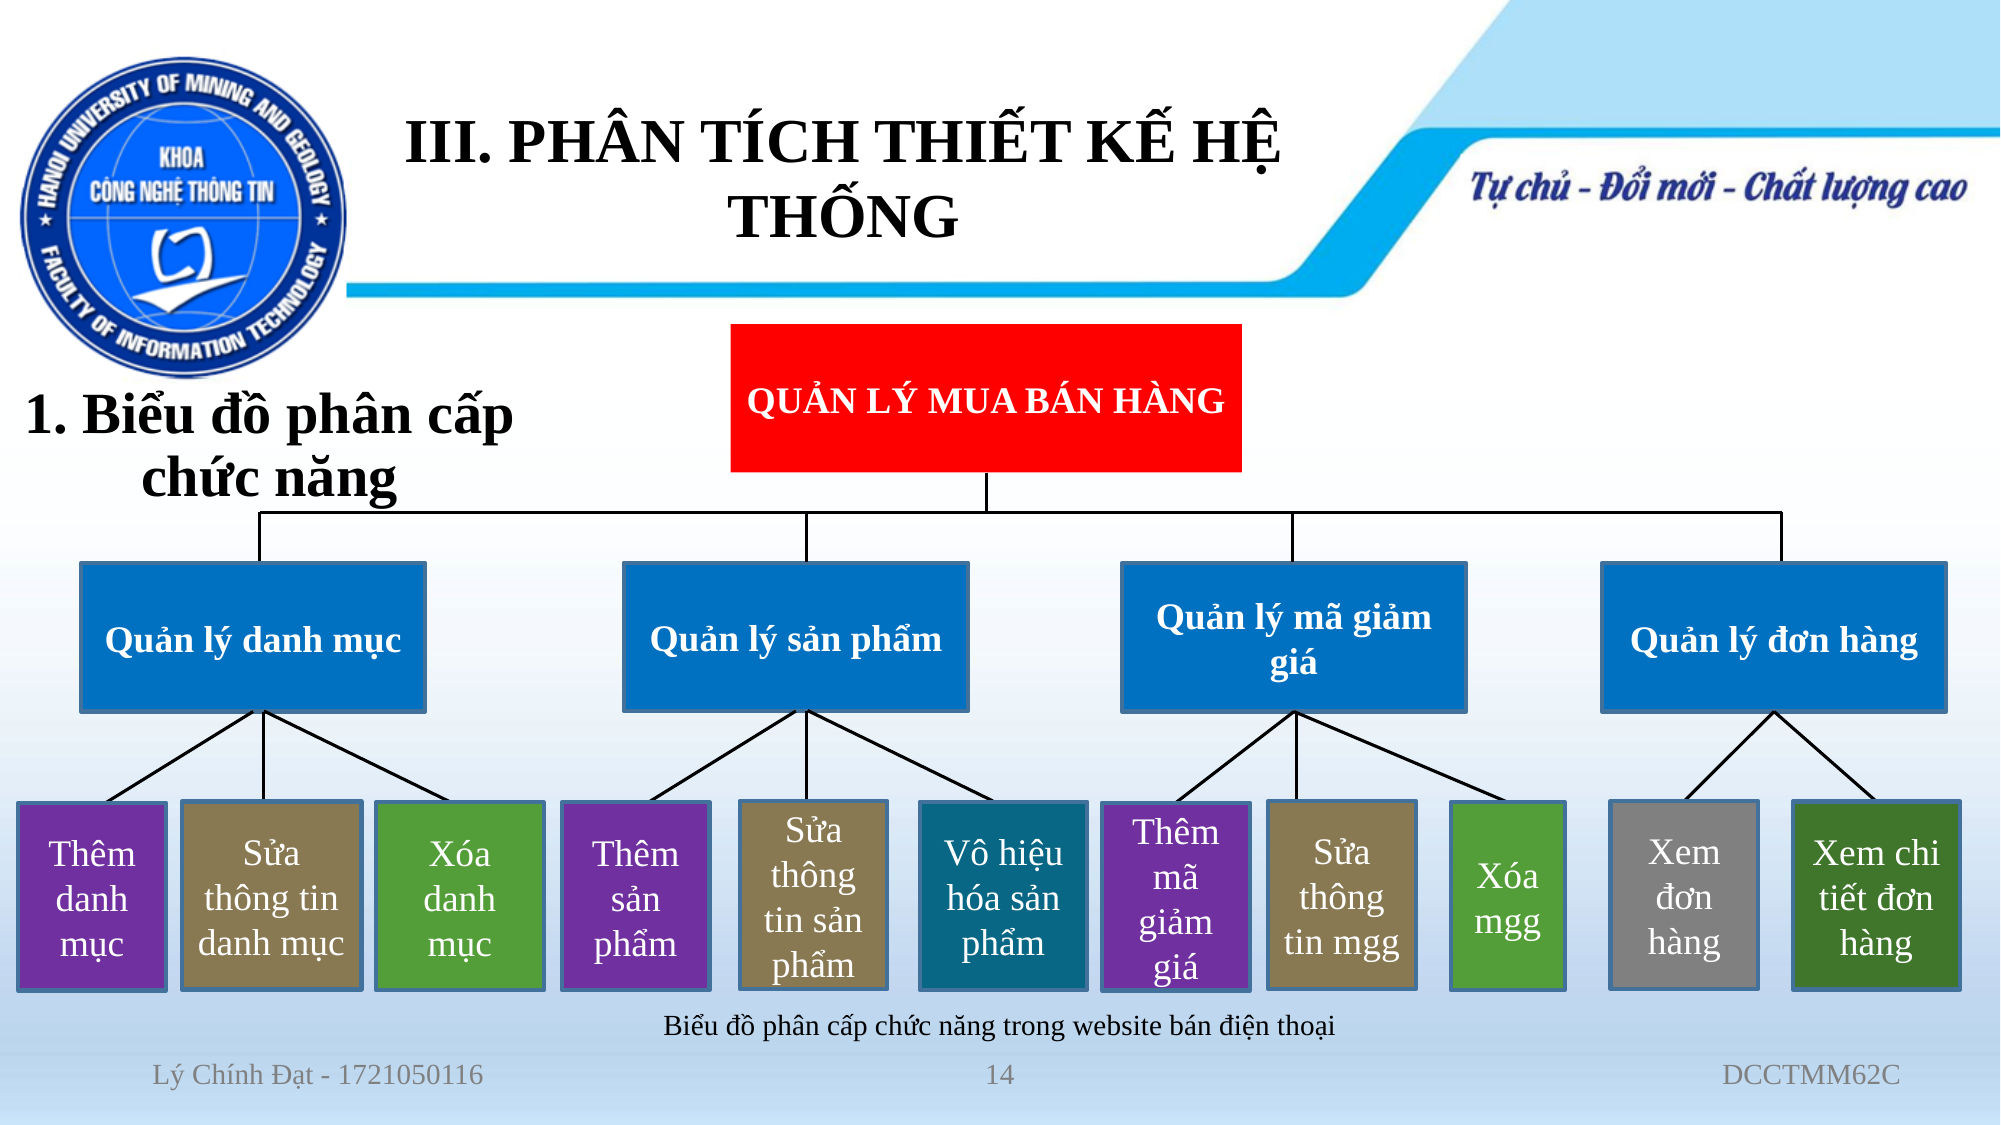

# III. PHÂN TÍCH THIẾT KẾ HỆ THỐNG
QUẢN LÝ MUA BÁN HÀNG
1. Biểu đồ phân cấp chức năng
Quản lý sản phẩm
Quản lý danh mục
Quản lý mã giảm giá
Quản lý đơn hàng
Xem đơn hàng
Sửa thông tin mgg
Sửa thông tin sản phẩm
Xem chi tiết đơn hàng
Sửa thông tin danh mục
Vô hiệu hóa sản phẩm
Thêm sản phẩm
Xóa mgg
Xóa danh mục
Thêm mã giảm giá
Thêm danh mục
Biểu đồ phân cấp chức năng trong website bán điện thoại
14
DCCTMM62C
Lý Chính Đạt - 1721050116